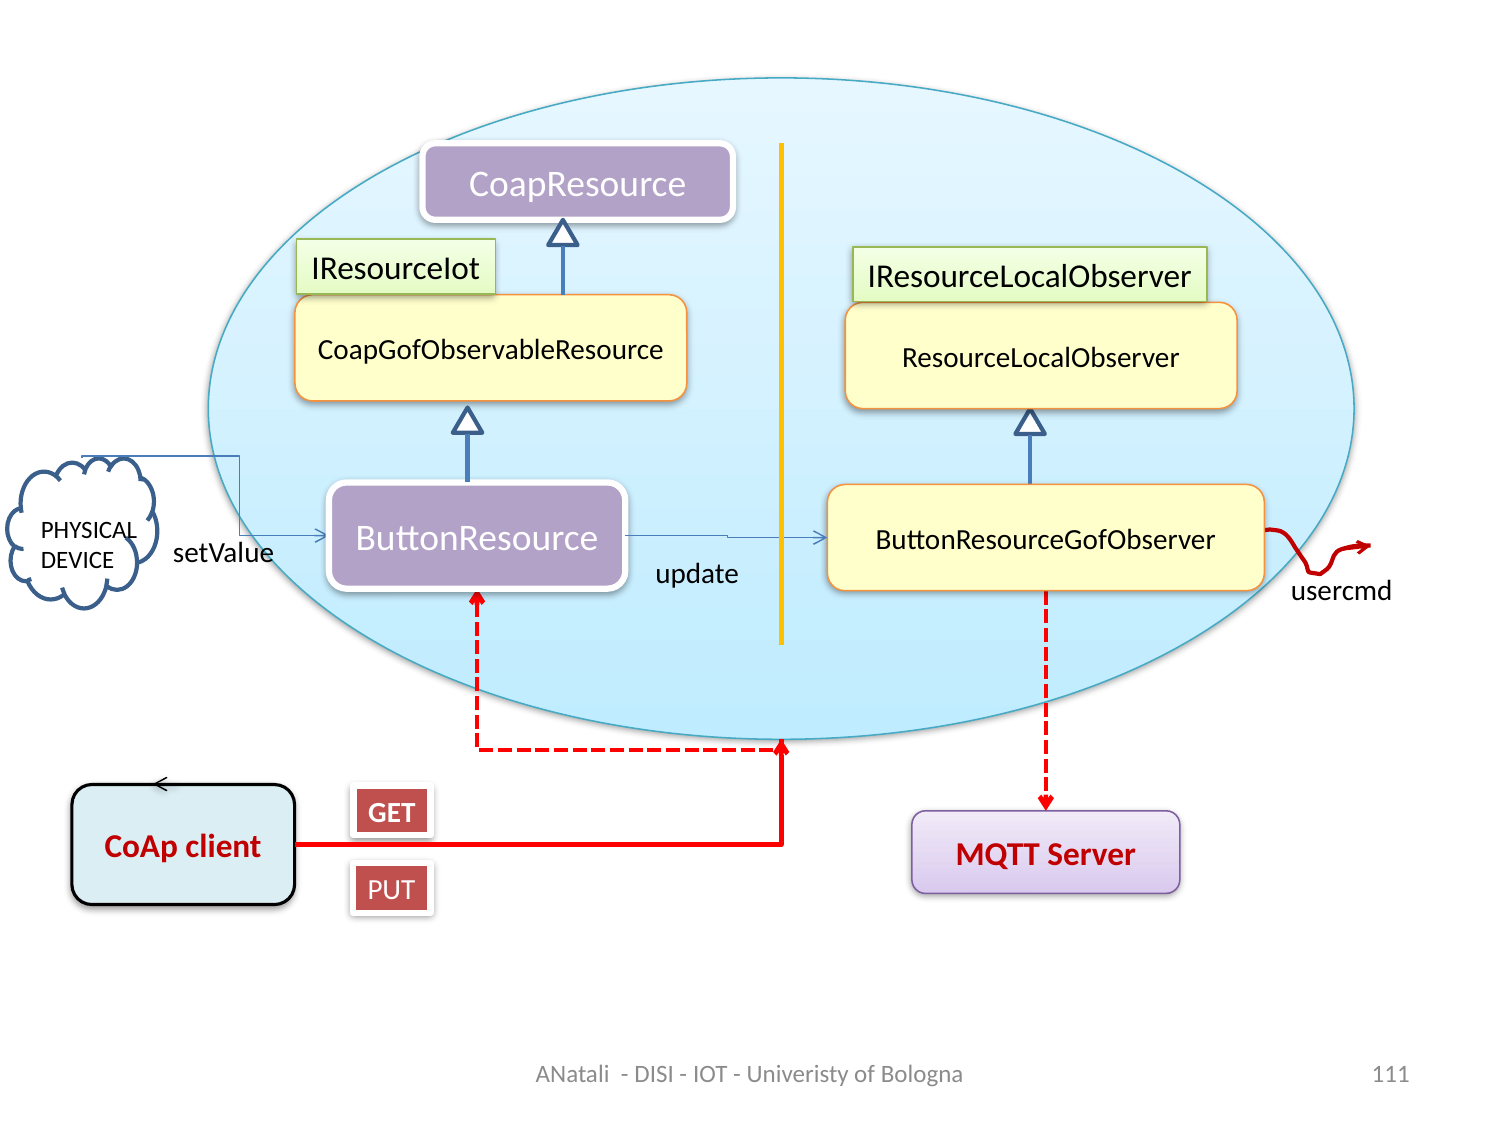

CoapResource

IResourceIot
IResourceLocalObserver
CoapGofObservableResource
ResourceLocalObserver

ButtonResource
ButtonResourceGofObserver
update

PHYSICAL
DEVICE
setValue

usercmd
CoAp client
GET
MQTT Server
PUT
ANatali  - DISI - IOT - Univeristy of Bologna
111